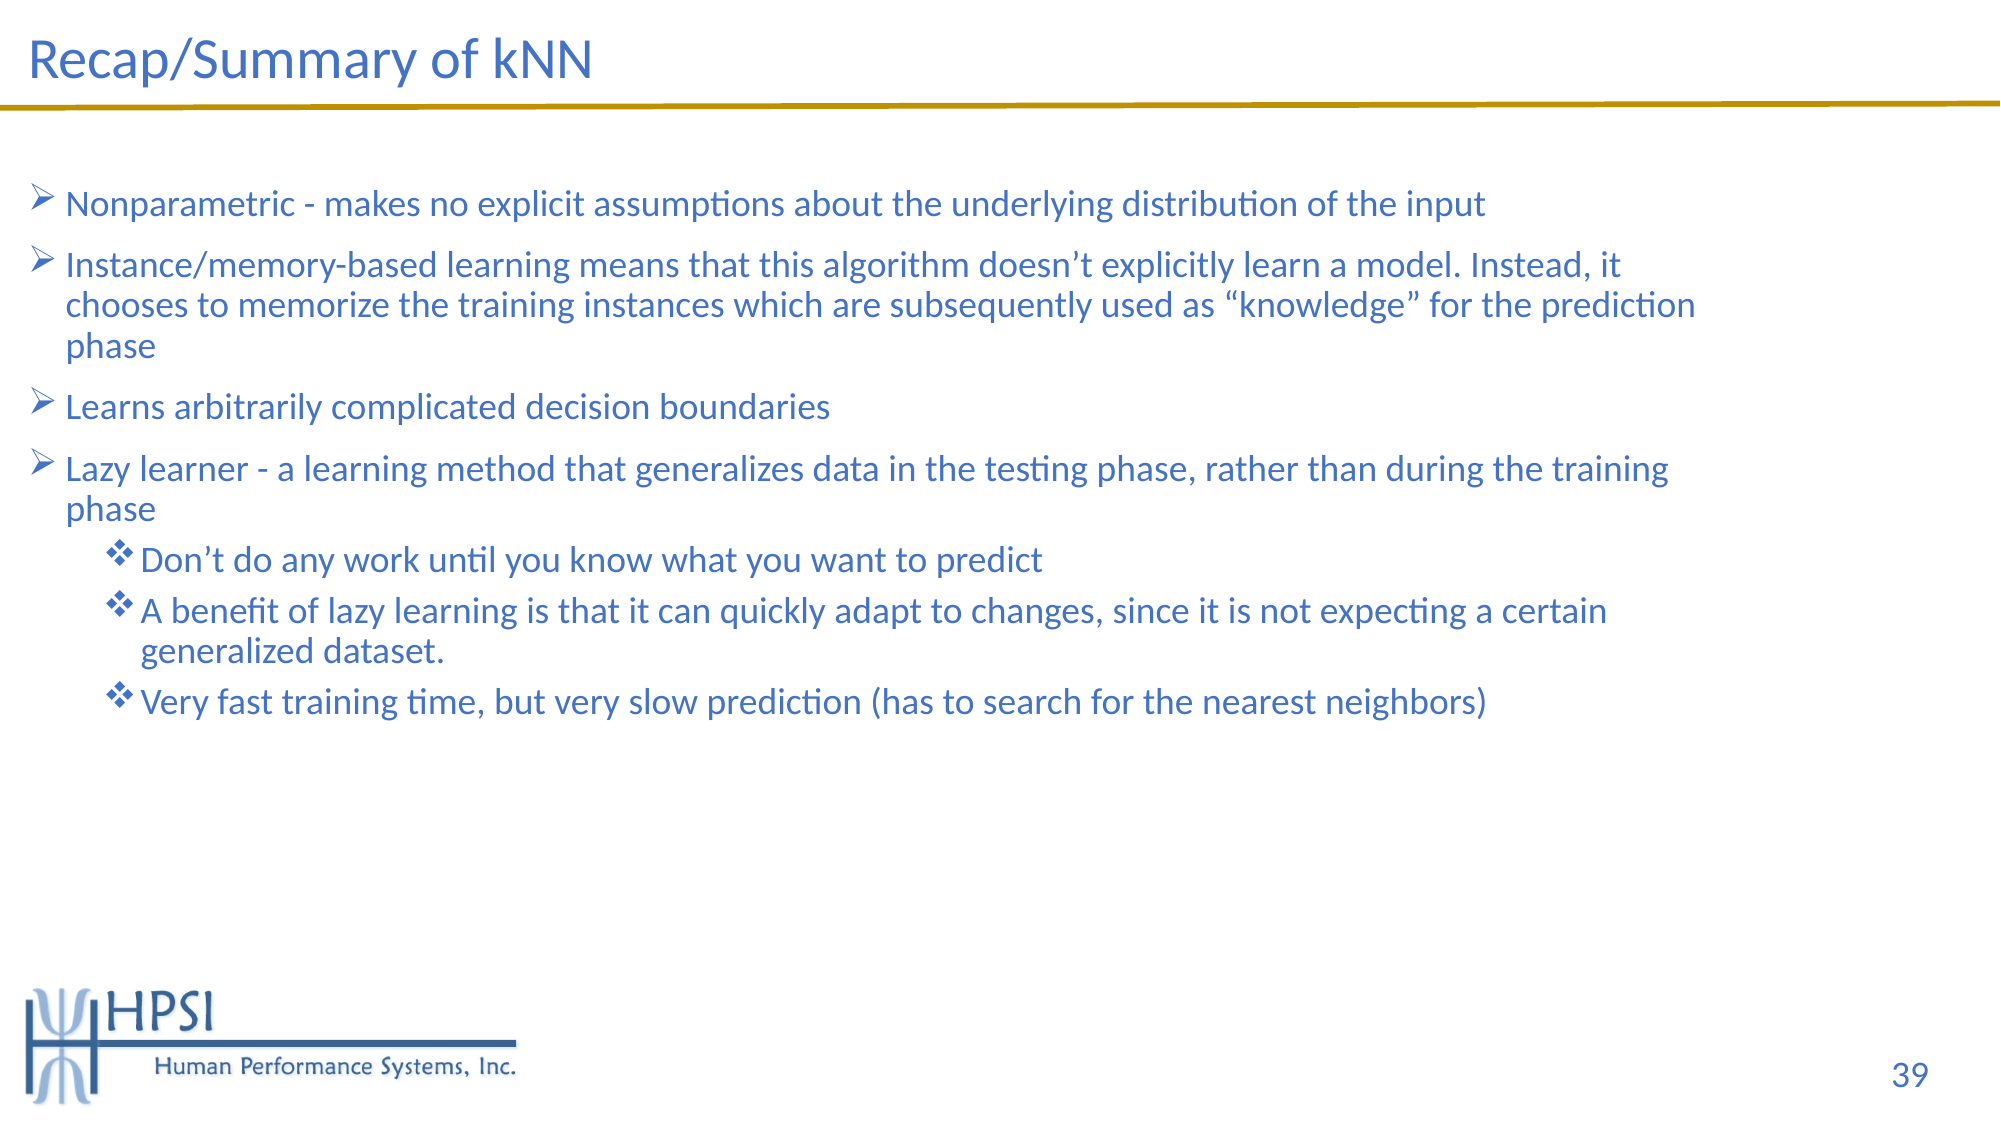

# Recap/Summary of kNN
Nonparametric - makes no explicit assumptions about the underlying distribution of the input
Instance/memory-based learning means that this algorithm doesn’t explicitly learn a model. Instead, it chooses to memorize the training instances which are subsequently used as “knowledge” for the prediction phase
Learns arbitrarily complicated decision boundaries
Lazy learner - a learning method that generalizes data in the testing phase, rather than during the training phase
Don’t do any work until you know what you want to predict
A benefit of lazy learning is that it can quickly adapt to changes, since it is not expecting a certain generalized dataset.
Very fast training time, but very slow prediction (has to search for the nearest neighbors)
39